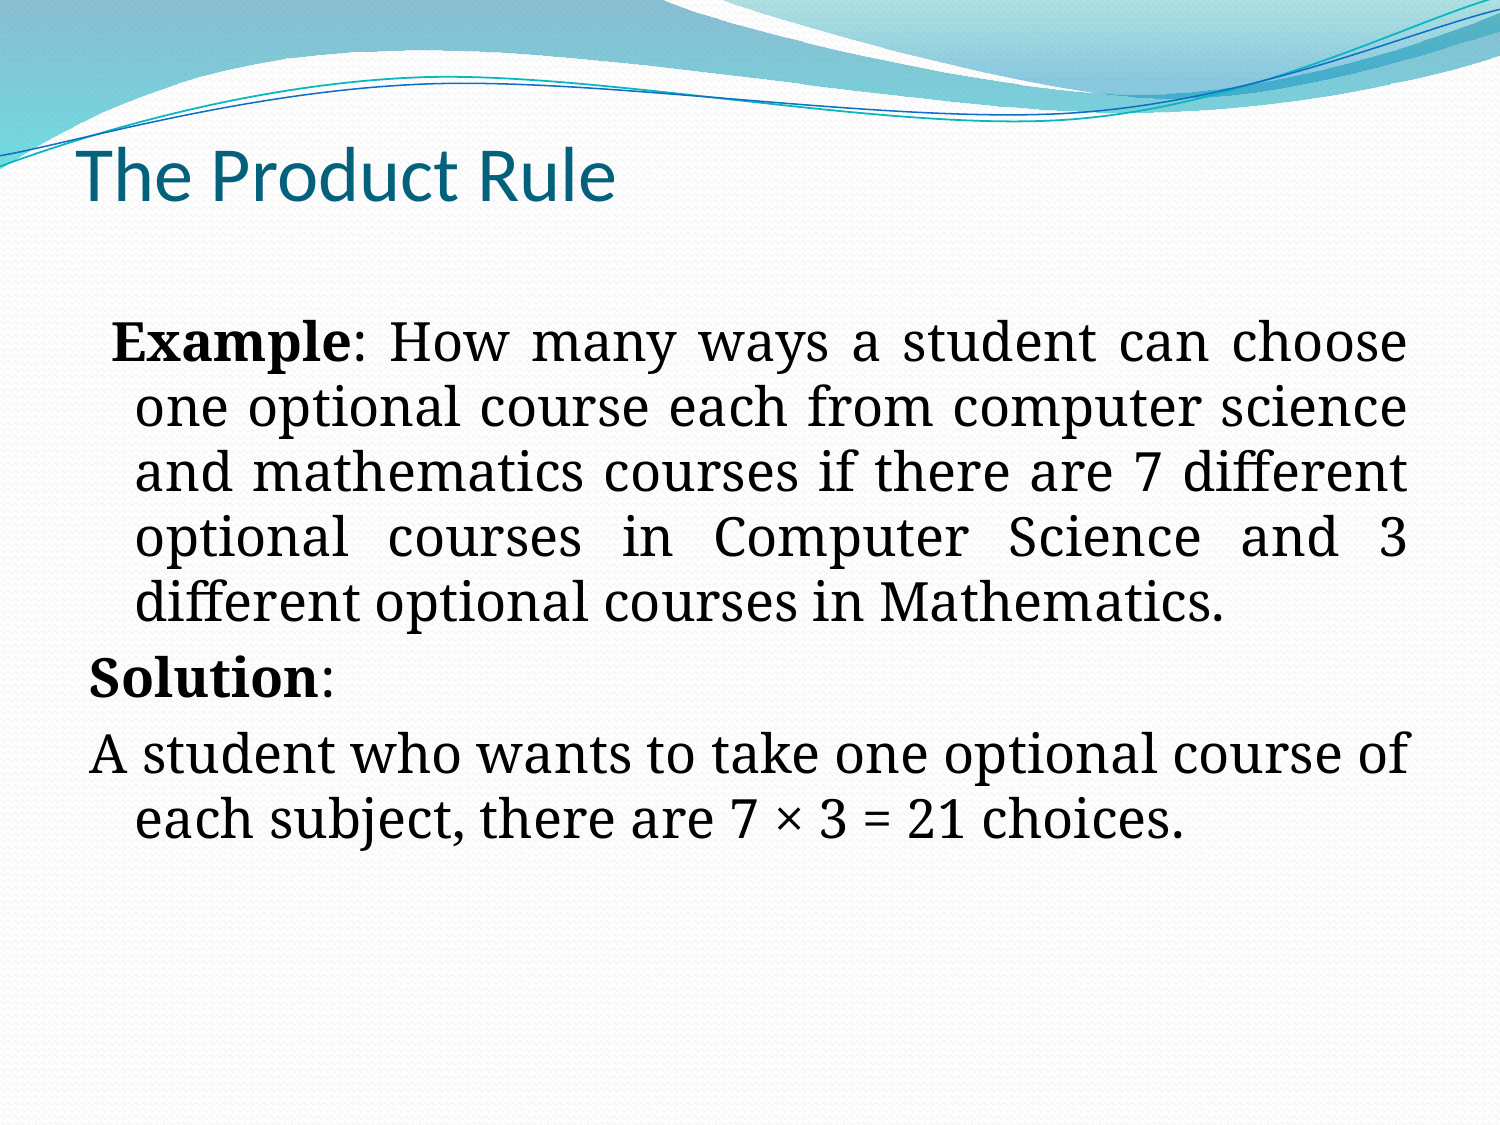

# The Product Rule
 Example: How many ways a student can choose one optional course each from computer science and mathematics courses if there are 7 different optional courses in Computer Science and 3 different optional courses in Mathematics.
Solution:
A student who wants to take one optional course of each subject, there are 7 × 3 = 21 choices.